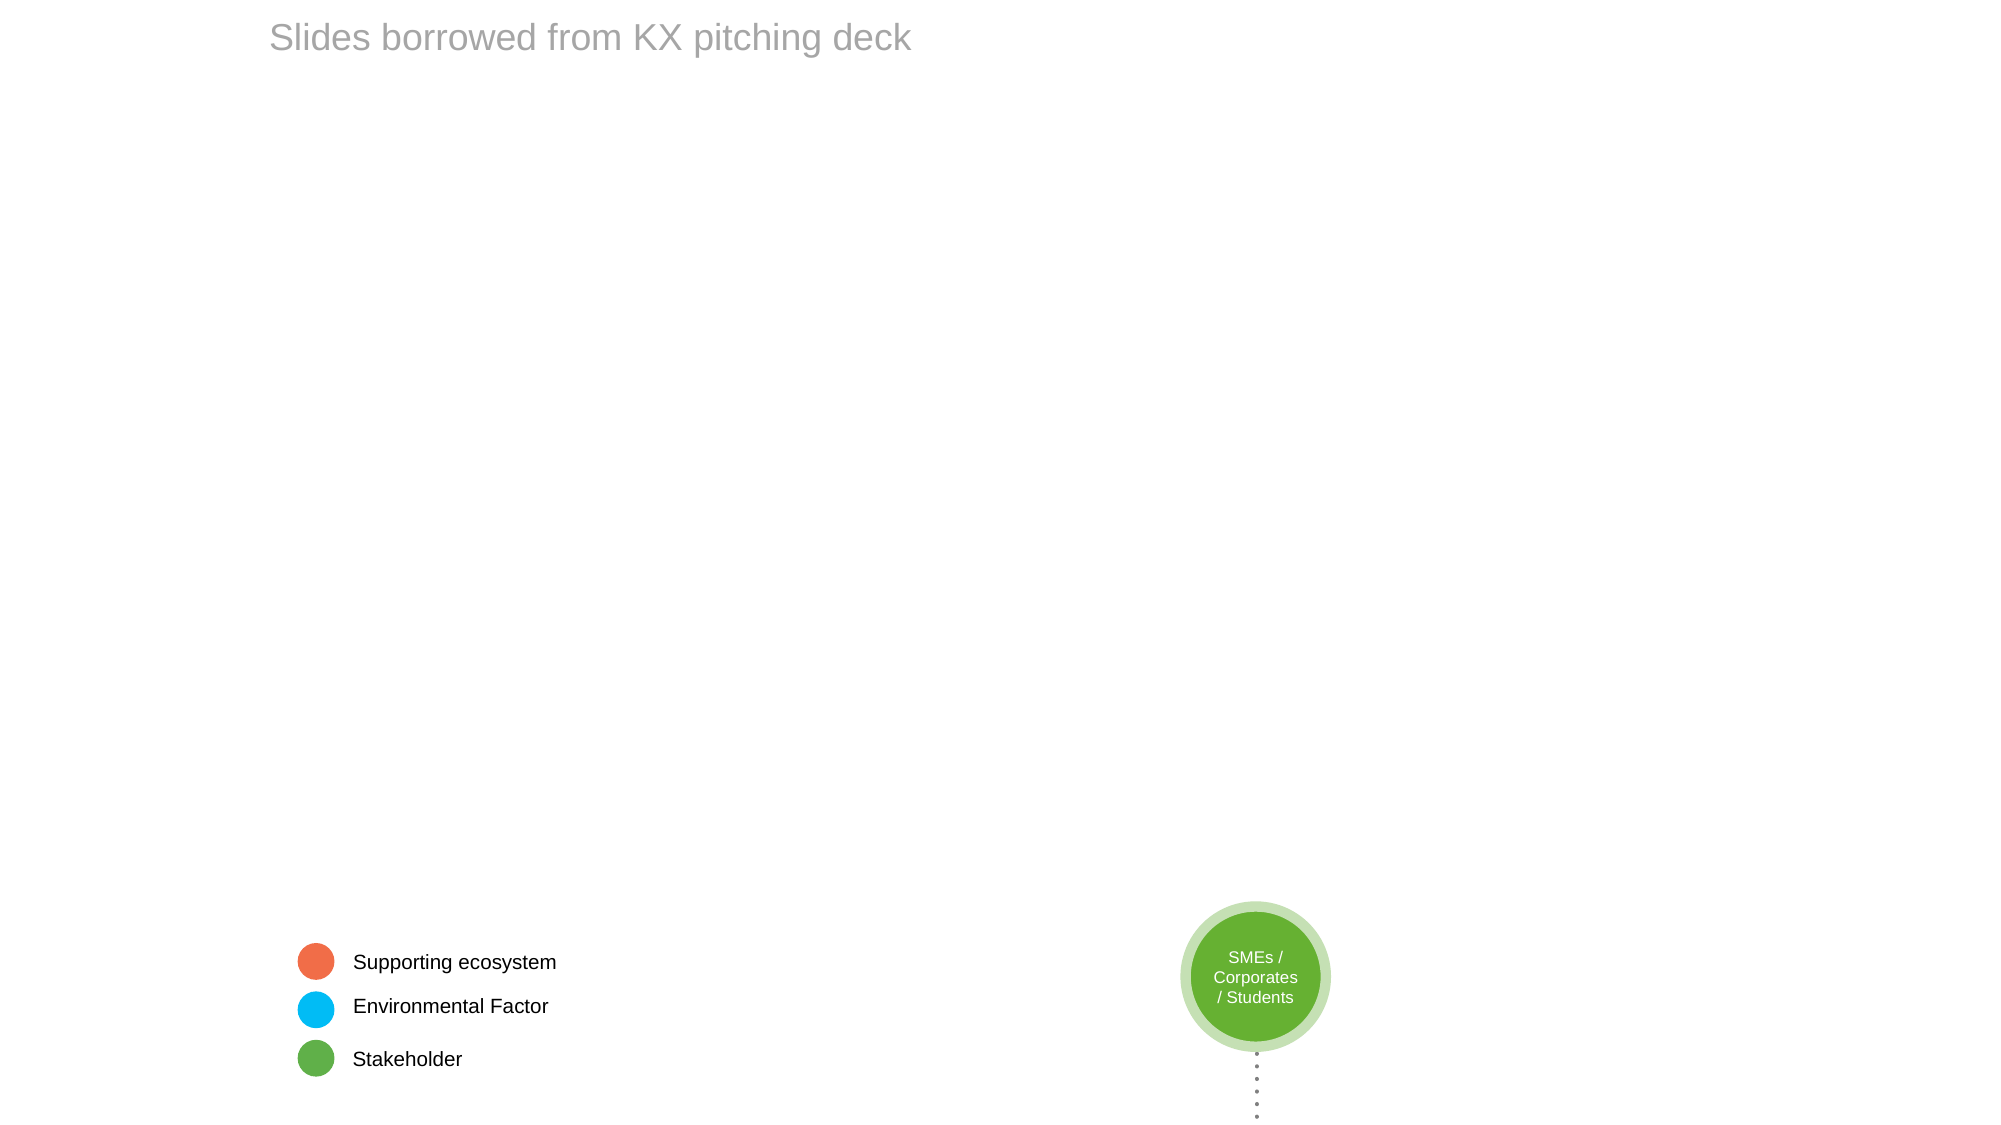

Slides borrowed from KX pitching deck
SMEs / Corporates / Students
Supporting ecosystem

Environmental Factor

Stakeholder

economic